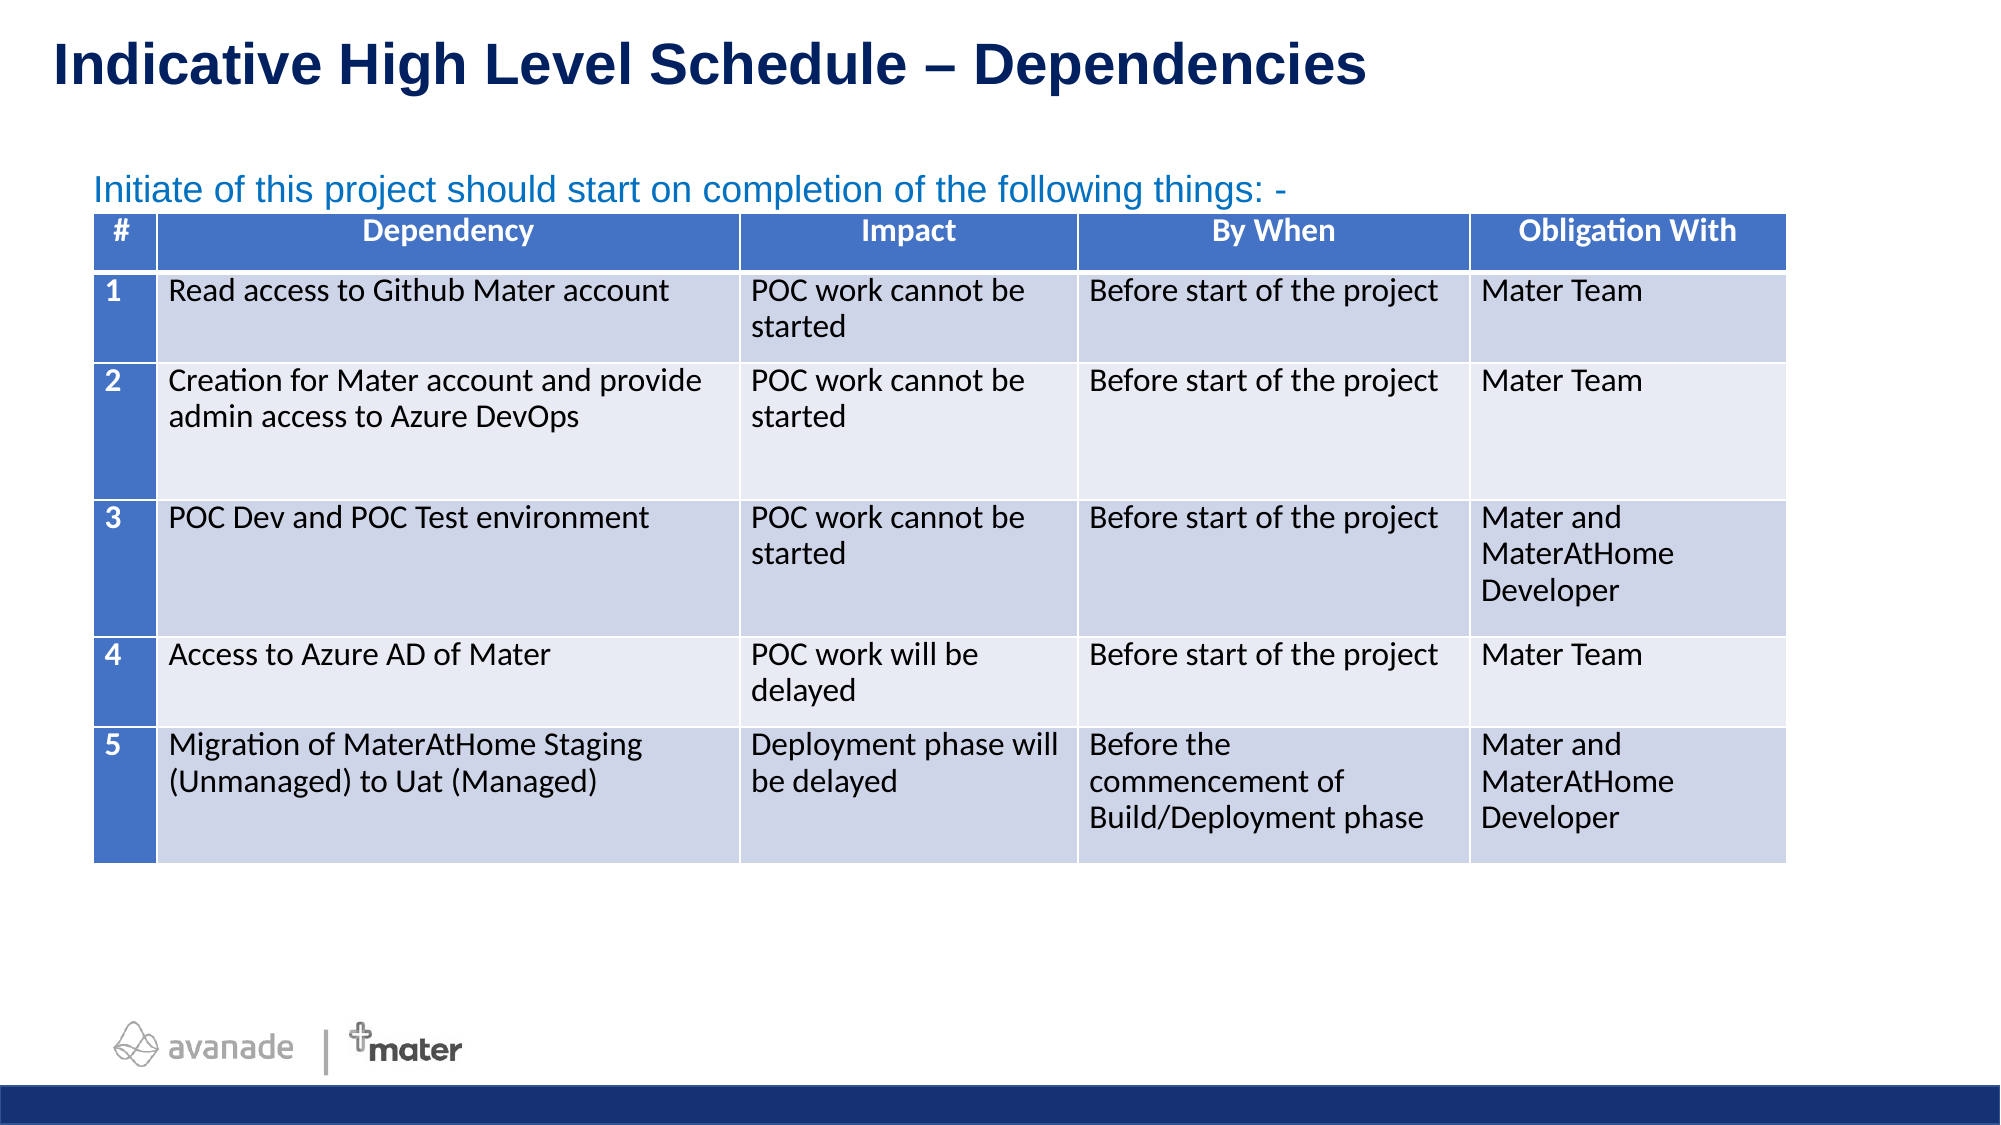

# Indicative High Level Schedule – Dependencies
Initiate of this project should start on completion of the following things: -

| # | Dependency | Impact | By When | Obligation With |
| --- | --- | --- | --- | --- |
| 1 | Read access to Github Mater account | POC work cannot be started | Before start of the project | Mater Team |
| 2 | Creation for Mater account and provide admin access to Azure DevOps | POC work cannot be started | Before start of the project | Mater Team |
| 3 | POC Dev and POC Test environment | POC work cannot be started | Before start of the project | Mater and MaterAtHome Developer |
| 4 | Access to Azure AD of Mater | POC work will be delayed | Before start of the project | Mater Team |
| 5 | Migration of MaterAtHome Staging (Unmanaged) to Uat (Managed) | Deployment phase will be delayed | Before the commencement of Build/Deployment phase | Mater and MaterAtHome Developer |